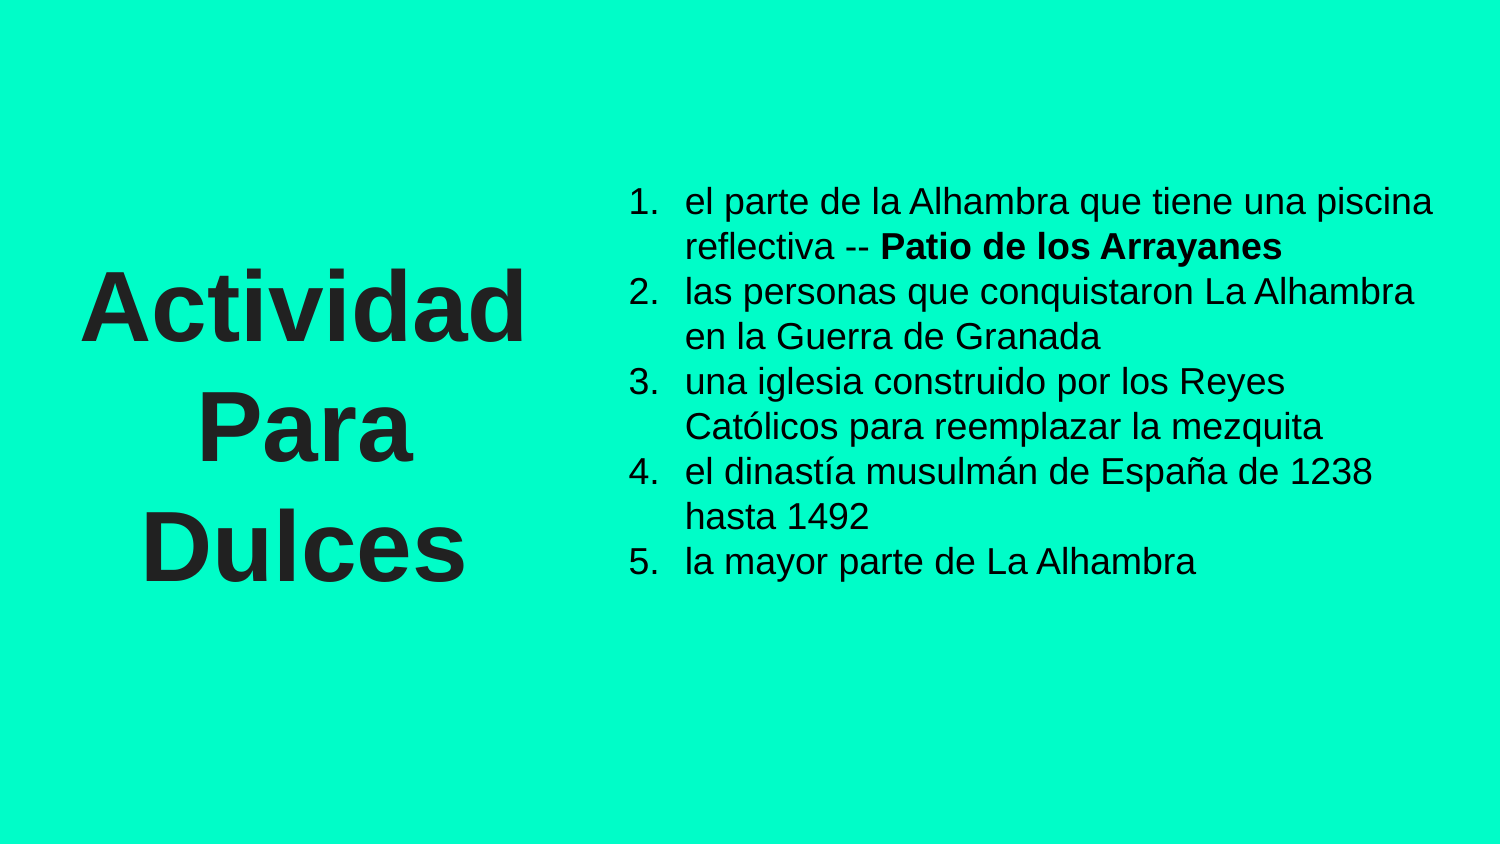

el parte de la Alhambra que tiene una piscina reflectiva -- Patio de los Arrayanes
las personas que conquistaron La Alhambra en la Guerra de Granada
una iglesia construido por los Reyes Católicos para reemplazar la mezquita
el dinastía musulmán de España de 1238 hasta 1492
la mayor parte de La Alhambra
# Actividad Para Dulces